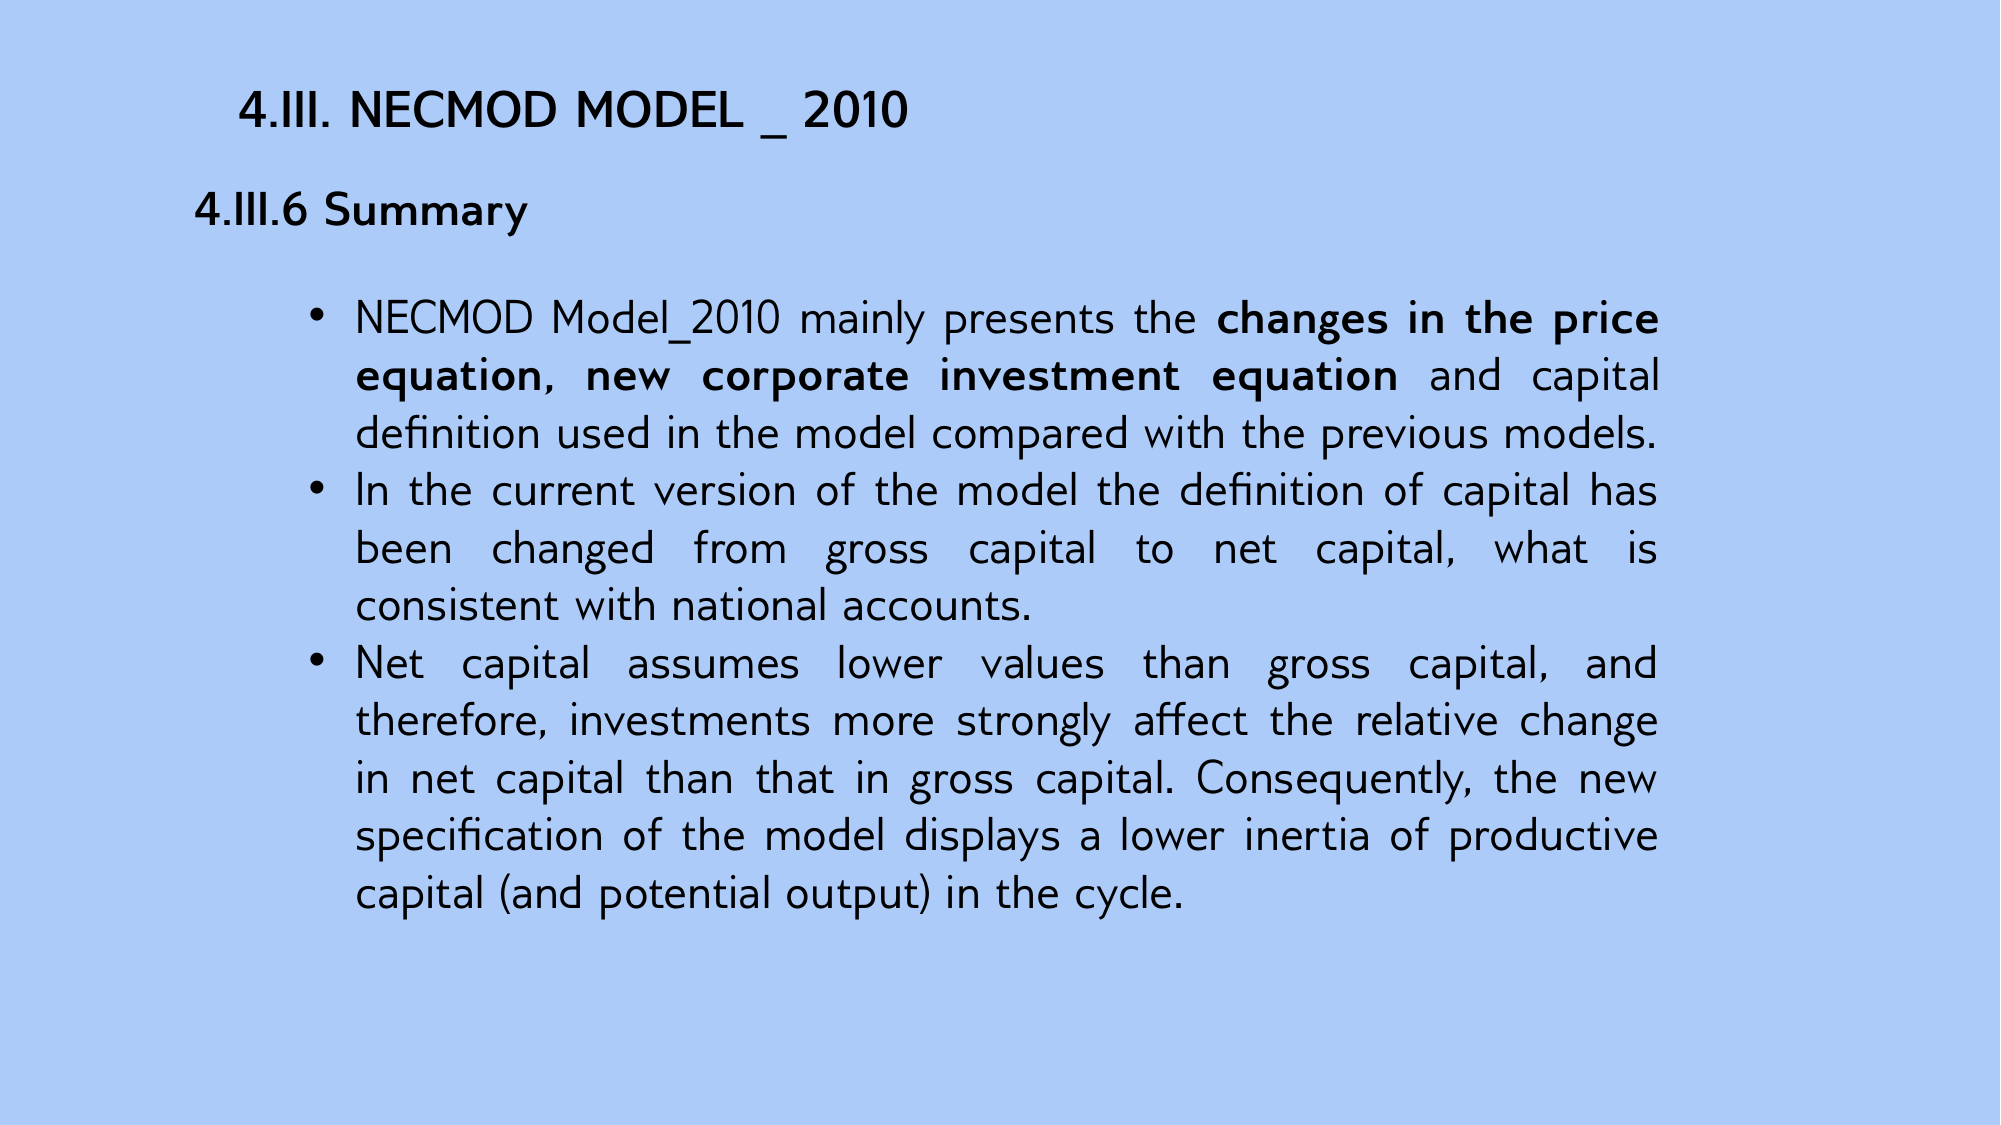

4.III. NECMOD MODEL _ 2010
4.III.6 Summary

NECMOD Model_2010 mainly presents the changes in the price equation, new corporate investment equation and capital definition used in the model compared with the previous models.
In the current version of the model the definition of capital has been changed from gross capital to net capital, what is consistent with national accounts.
Net capital assumes lower values than gross capital, and therefore, investments more strongly affect the relative change in net capital than that in gross capital. Consequently, the new specification of the model displays a lower inertia of productive capital (and potential output) in the cycle.